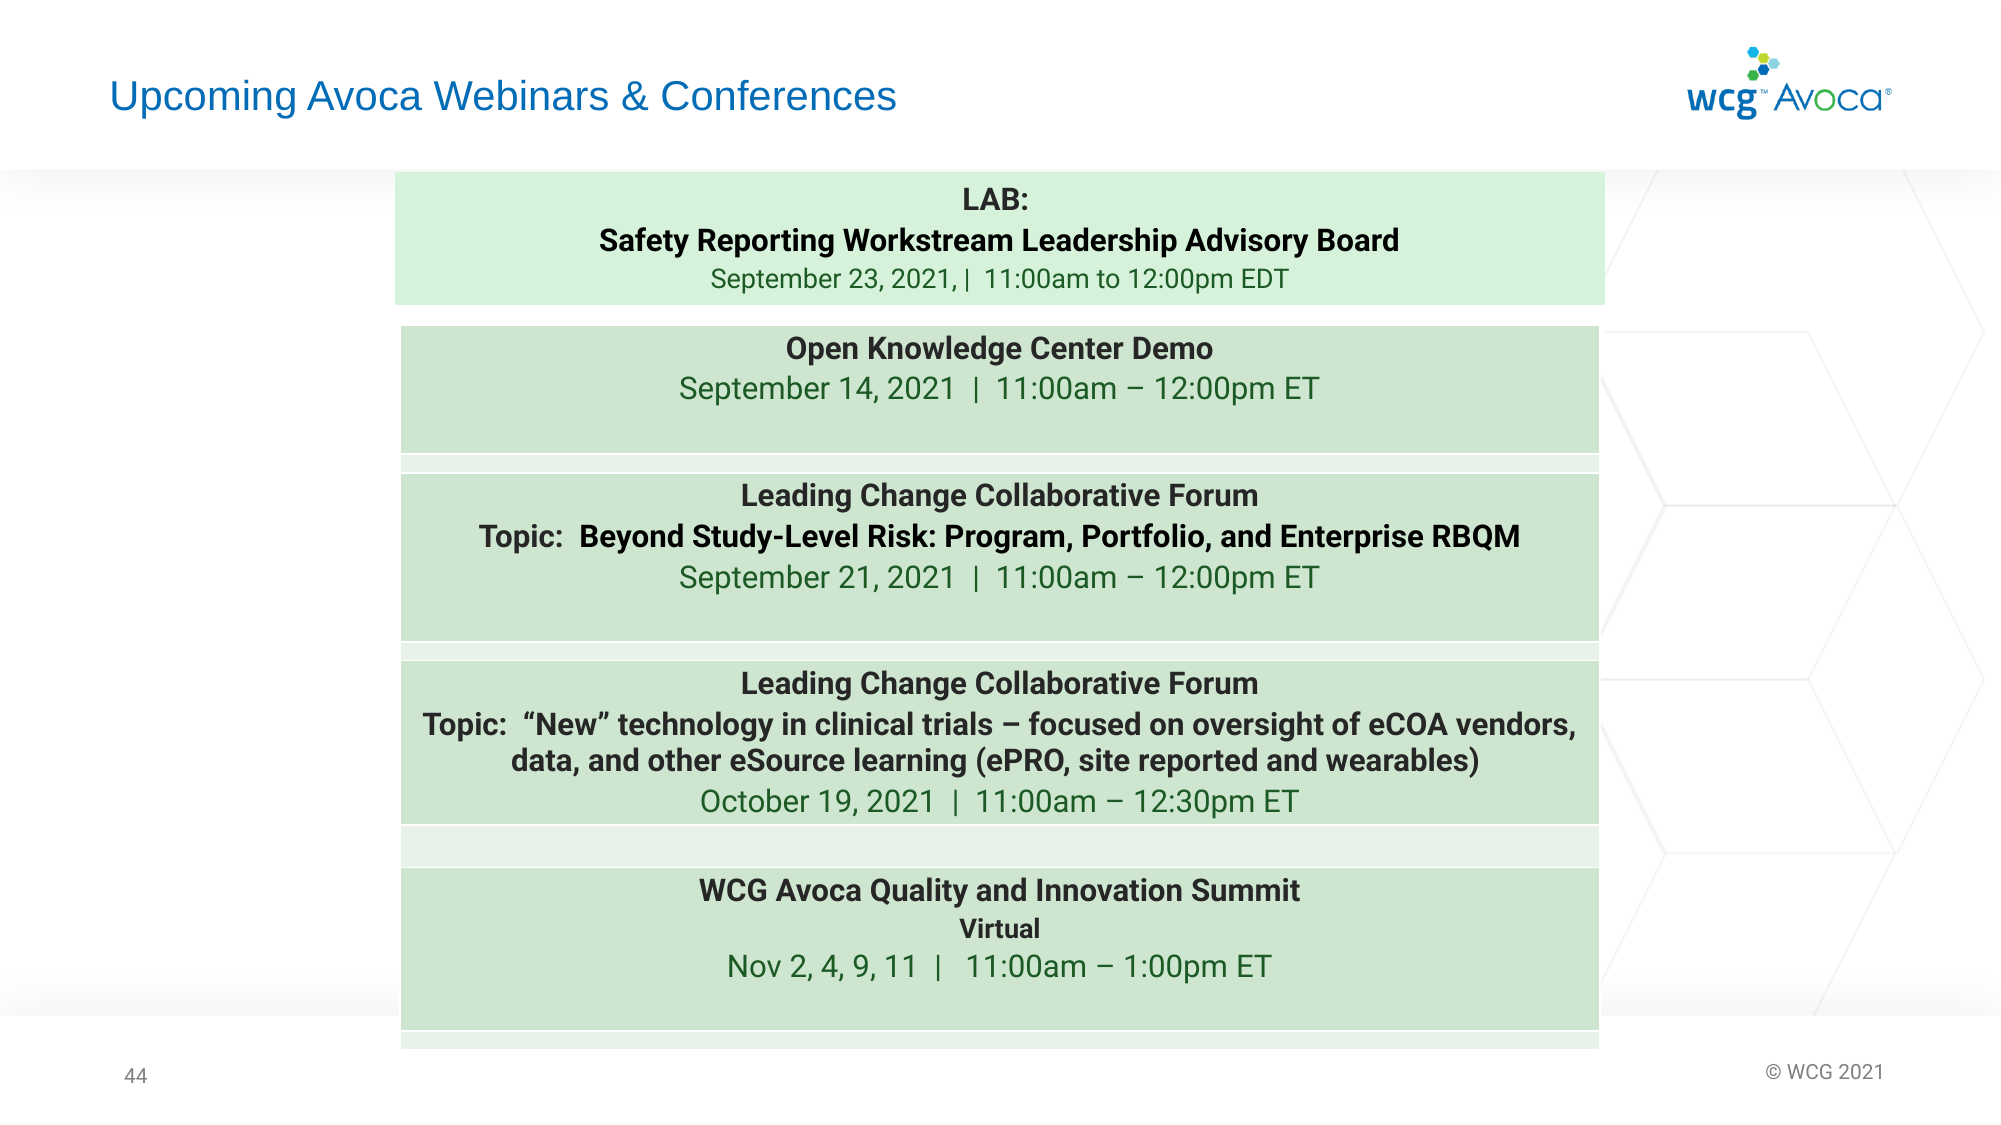

# Upcoming Avoca Webinars & Conferences
| LAB: Safety Reporting Workstream Leadership Advisory Board September 23, 2021, |  11:00am to 12:00pm EDT |
| --- |
|  |
|  |
|  |
| Open Knowledge Center Demo September 14, 2021  |  11:00am – 12:00pm ET |
| --- |
|  |
| Leading Change Collaborative Forum Topic:  Beyond Study-Level Risk: Program, Portfolio, and Enterprise RBQM September 21, 2021  |  11:00am – 12:00pm ET |
|  |
| Leading Change Collaborative Forum Topic:  “New” technology in clinical trials – focused on oversight of eCOA vendors, data, and other eSource learning (ePRO, site reported and wearables)  October 19, 2021  |  11:00am – 12:30pm ET |
|  |
| WCG Avoca Quality and Innovation Summit Virtual Nov 2, 4, 9, 11  |   11:00am – 1:00pm ET |
|  |
theavocagroup.com/news-events
© WCG 2021
44